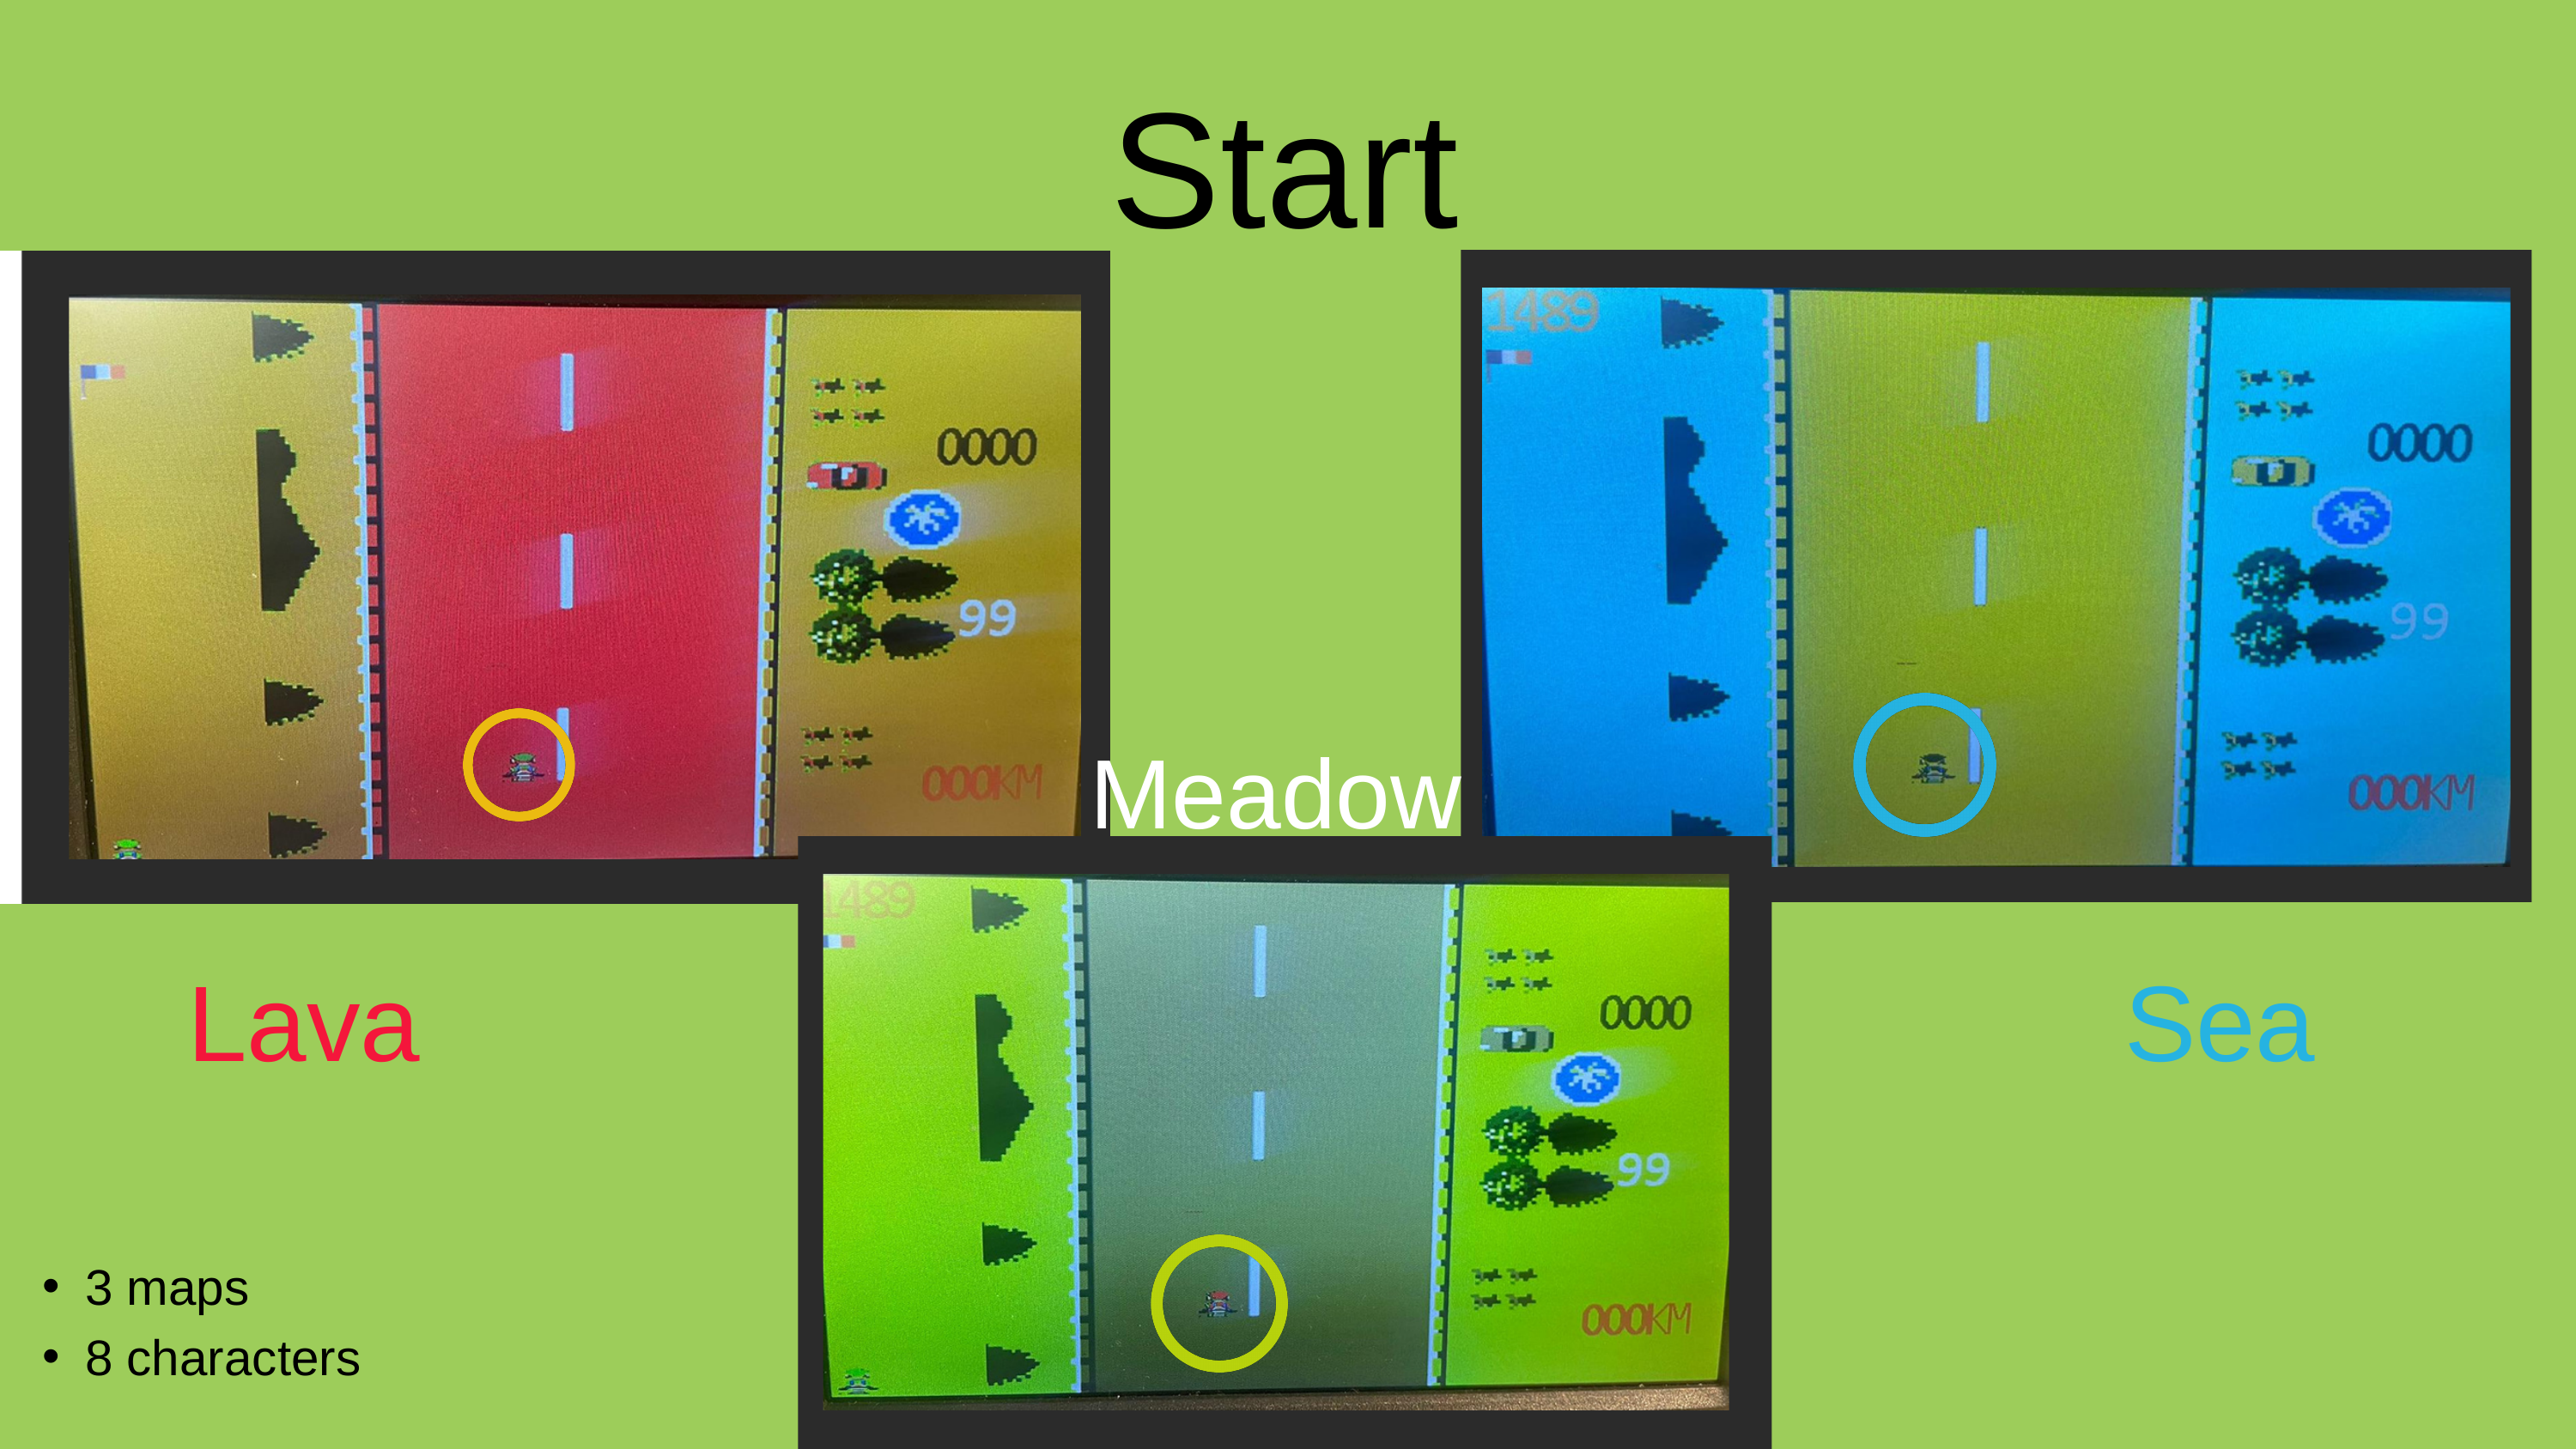

Start

Meadow

Lava
Sea

3 maps
8 characters